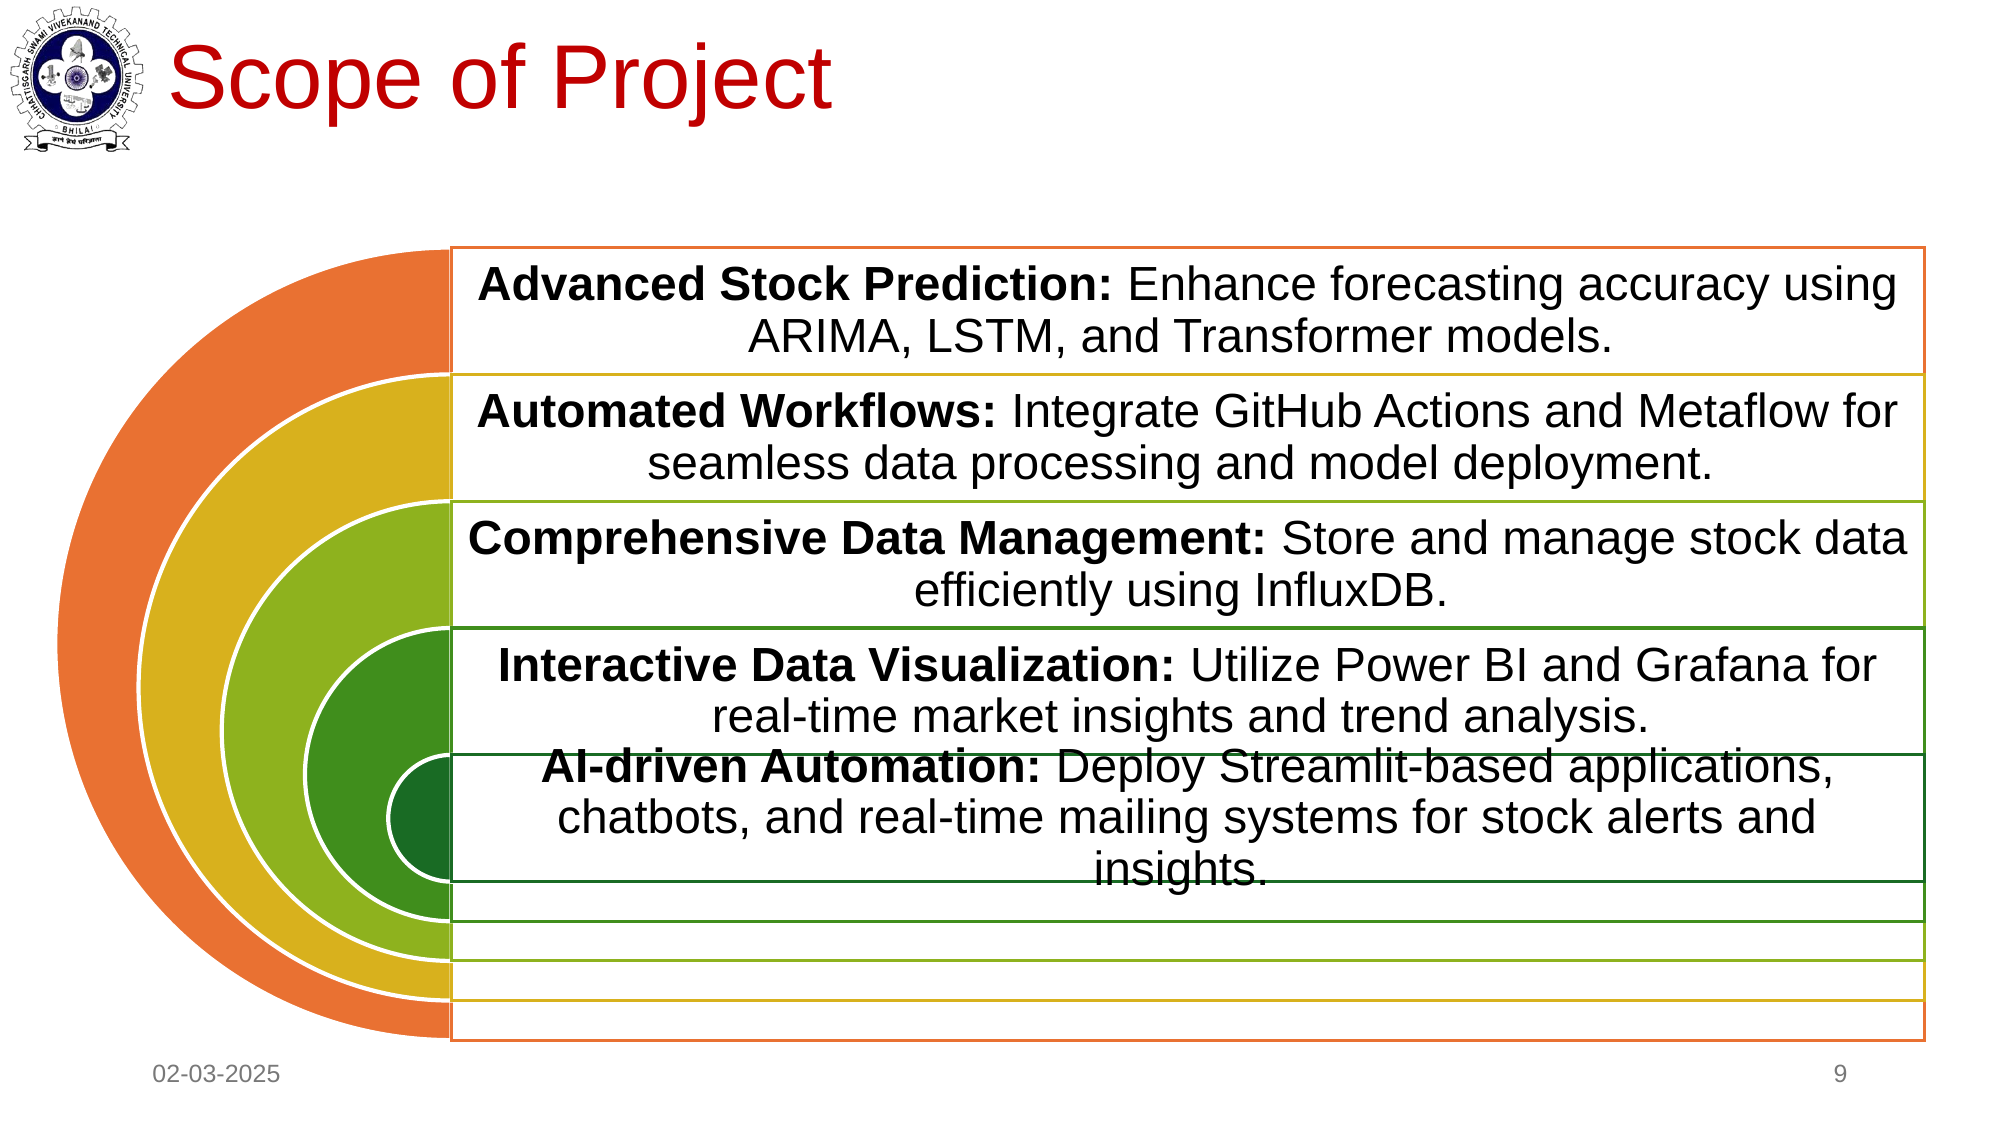

# Scope of Project
Advanced Stock Prediction: Enhance forecasting accuracy using ARIMA, LSTM, and Transformer models.
Automated Workflows: Integrate GitHub Actions and Metaflow for seamless data processing and model deployment.
Comprehensive Data Management: Store and manage stock data efficiently using InfluxDB.
Interactive Data Visualization: Utilize Power BI and Grafana for real-time market insights and trend analysis.
AI-driven Automation: Deploy Streamlit-based applications, chatbots, and real-time mailing systems for stock alerts and insights.
02-03-2025
9